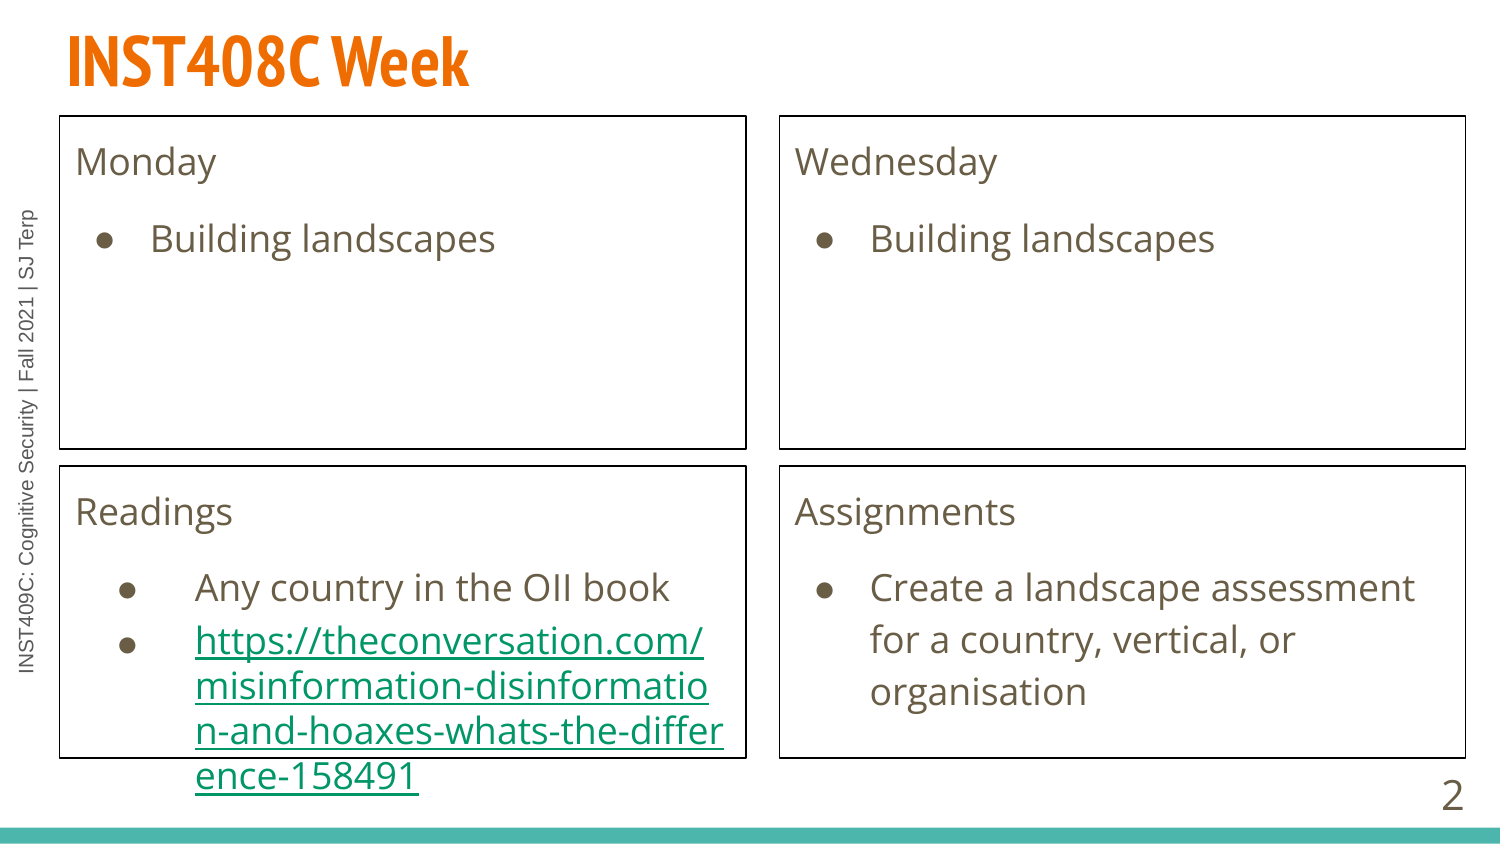

# INST408C Week
Monday
Building landscapes
Wednesday
Building landscapes
Readings
Any country in the OII book
https://theconversation.com/misinformation-disinformation-and-hoaxes-whats-the-difference-158491

Assignments
Create a landscape assessment for a country, vertical, or organisation
2